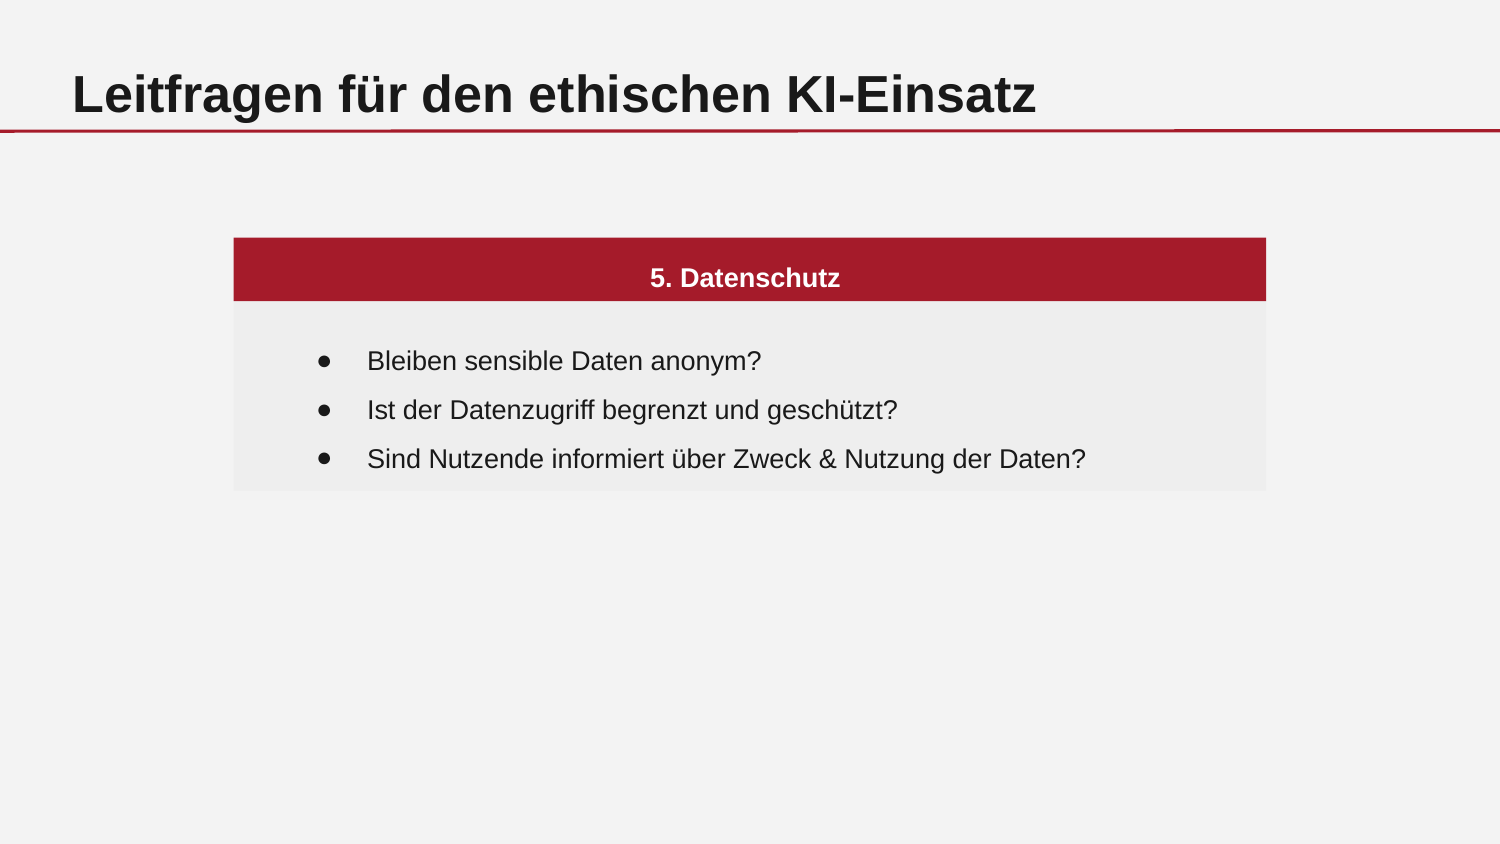

Leitfragen für den ethischen KI-Einsatz

5. Datenschutz

Bleiben sensible Daten anonym?
Ist der Datenzugriff begrenzt und geschützt?
Sind Nutzende informiert über Zweck & Nutzung der Daten?